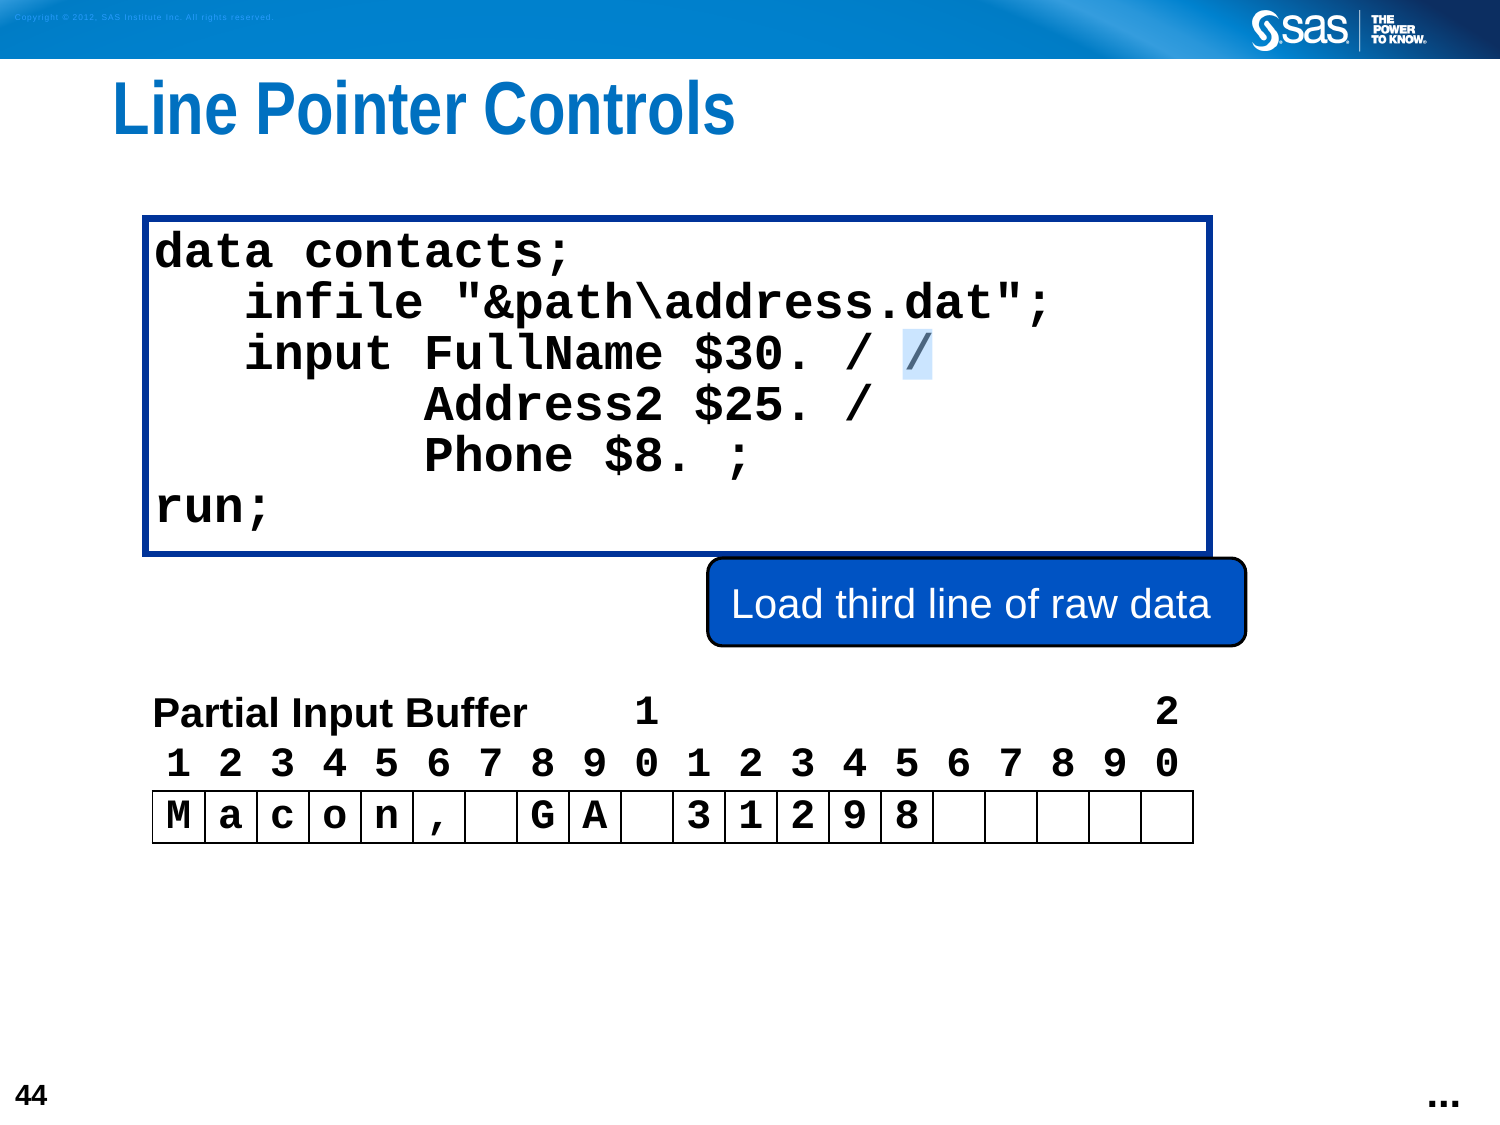

# Line Pointer Controls
data contacts;
   infile "&path\address.dat";
   input FullName $30. / /
         Address2 $25. /
         Phone $8. ;
run;

Load third line of raw data

| Partial Input Buffer |  |  |  |  |  |  |  |  | 1 |  |  |  |  |  |  |  |  |  | 2 |
| --- | --- | --- | --- | --- | --- | --- | --- | --- | --- | --- | --- | --- | --- | --- | --- | --- | --- | --- | --- |
| 1 | 2 | 3 | 4 | 5 | 6 | 7 | 8 | 9 | 0 | 1 | 2 | 3 | 4 | 5 | 6 | 7 | 8 | 9 | 0 |
| M | a | c | o | n | , |  | G | A |  | 3 | 1 | 2 | 9 | 8 |  |  |  |  |  |

...